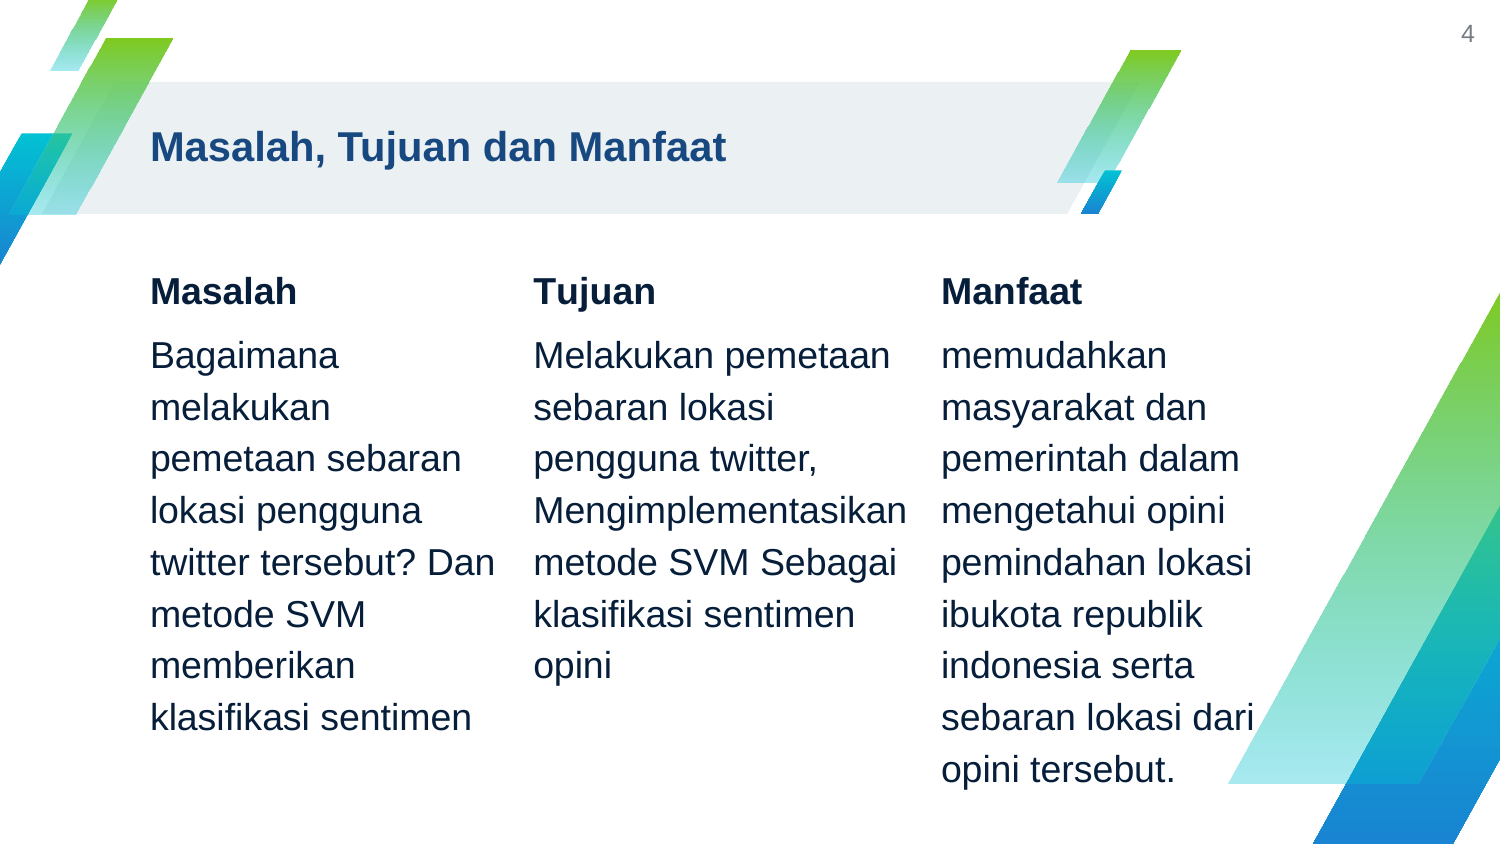

4
# Masalah, Tujuan dan Manfaat
Masalah
Bagaimana melakukan pemetaan sebaran lokasi pengguna twitter tersebut? Dan metode SVM memberikan klasifikasi sentimen
Tujuan
Melakukan pemetaan sebaran lokasi pengguna twitter, Mengimplementasikan metode SVM Sebagai klasifikasi sentimen opini
Manfaat
memudahkan masyarakat dan pemerintah dalam mengetahui opini pemindahan lokasi ibukota republik indonesia serta sebaran lokasi dari opini tersebut.